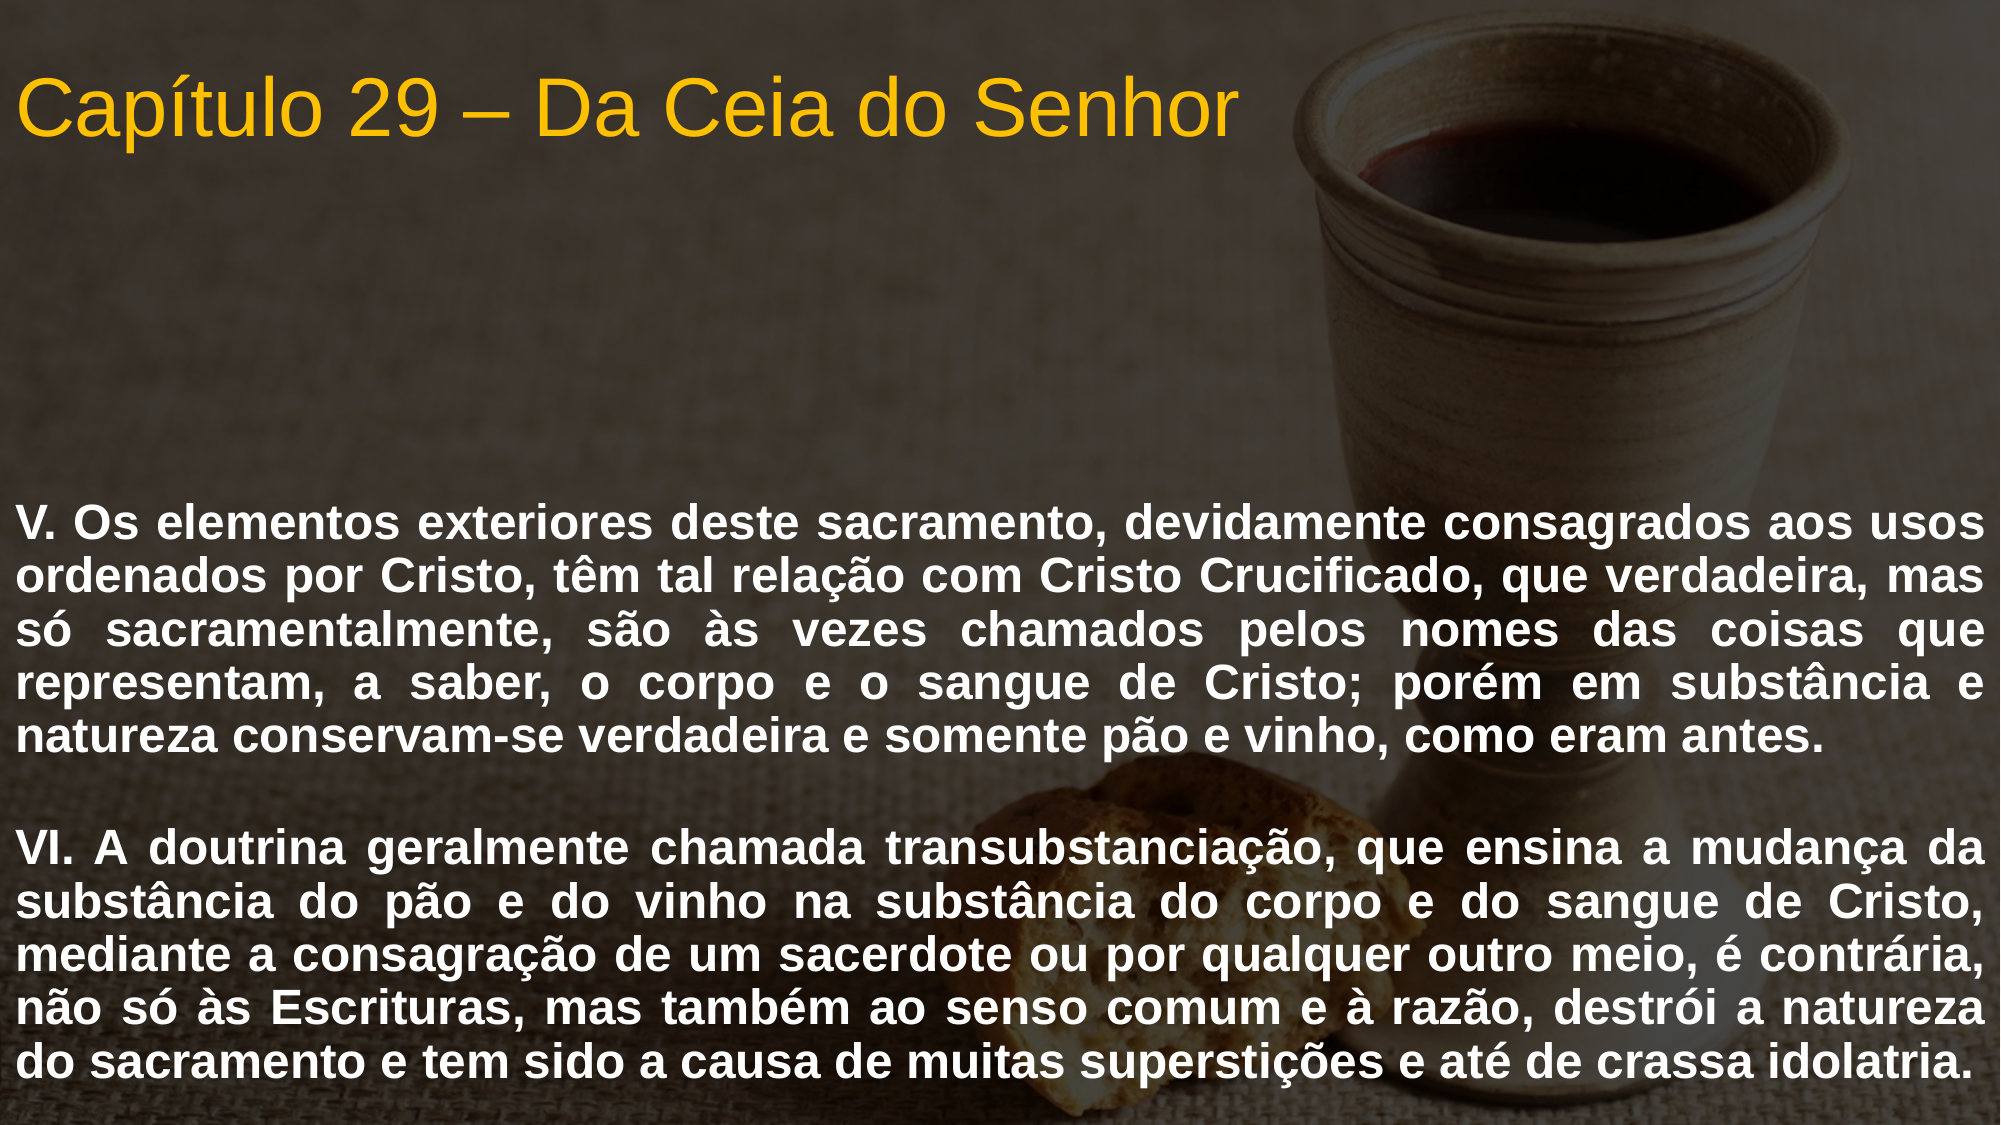

# Capítulo 29 – Da Ceia do Senhor
V. Os elementos exteriores deste sacramento, devidamente consagrados aos usos ordenados por Cristo, têm tal relação com Cristo Crucificado, que verdadeira, mas só sacramentalmente, são às vezes chamados pelos nomes das coisas que representam, a saber, o corpo e o sangue de Cristo; porém em substância e natureza conservam-se verdadeira e somente pão e vinho, como eram antes.

VI. A doutrina geralmente chamada transubstanciação, que ensina a mudança da substância do pão e do vinho na substância do corpo e do sangue de Cristo, mediante a consagração de um sacerdote ou por qualquer outro meio, é contrária, não só às Escrituras, mas também ao senso comum e à razão, destrói a natureza do sacramento e tem sido a causa de muitas superstições e até de crassa idolatria.